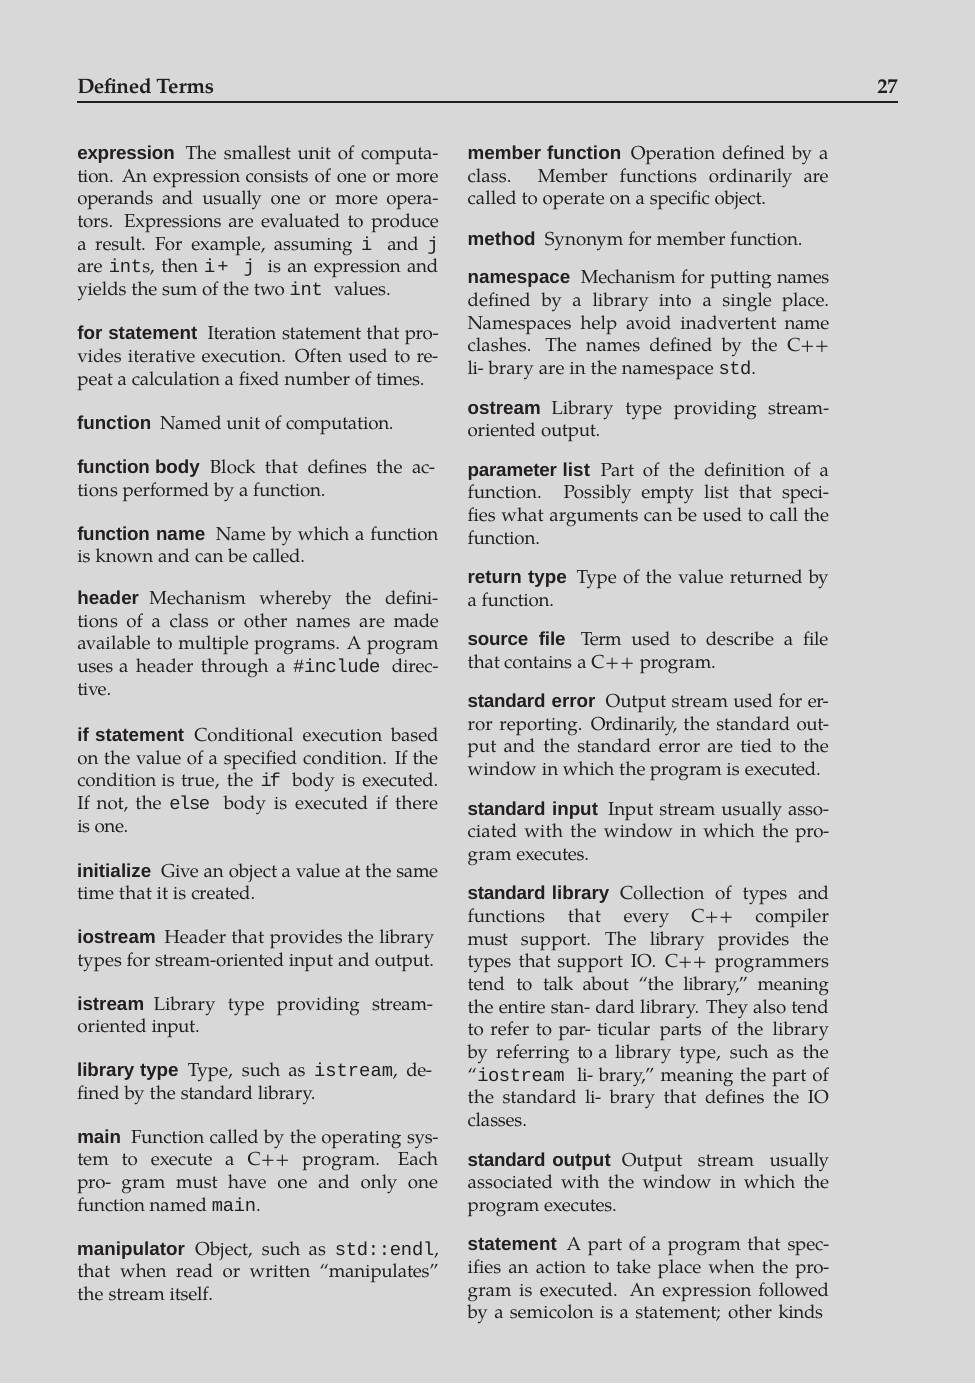

Defined Terms
27

member function Operation defined by a class.  Member functions ordinarily are called to operate on a specific object.
expression The smallest unit of computa- tion. An expression consists of one or more operands and usually one or more opera- tors. Expressions are evaluated to produce a result. For example, assuming i and j are ints, then i+ j is an expression and yields the sum of the two int values.
method Synonym for member function.
namespace Mechanism for putting names defined by a library into a single place. Namespaces help avoid inadvertent name clashes. The names defined by the C++ li- brary are in the namespace std.
ostream Library type providing stream- oriented output.
parameter list Part of the definition of a function.  Possibly empty list that speci- fies what arguments can be used to call the function.
return type Type of the value returned by a function.
source file Term used to describe a file that contains a C++ program.
standard error Output stream used for er- ror reporting. Ordinarily, the standard out- put and the standard error are tied to the window in which the program is executed.
standard input Input stream usually asso- ciated with the window in which the pro- gram executes.
standard library Collection of types and functions that every C++ compiler must support. The library provides the types that support IO. C++ programmers tend to talk about “the library,” meaning the entire stan- dard library. They also tend to refer to par- ticular parts of the library by referring to a library type, such as the “iostream li- brary,” meaning the part of the standard li- brary that defines the IO classes.
standard output Output stream usually associated with the window in which the program executes.
statement A part of a program that spec- ifies an action to take place when the pro- gram is executed. An expression followed by a semicolon is a statement; other kinds
for statement Iteration statement that pro- vides iterative execution. Often used to re- peat a calculation a fixed number of times.
function Named unit of computation.
function body Block that defines the ac- tions performed by a function.
function name Name by which a function is known and can be called.

header Mechanism whereby the defini- tions of a class or other names are made available to multiple programs. A program uses a header through a #include direc- tive.
if statement Conditional execution based on the value of a specified condition. If the condition is true, the if body is executed. If not, the else body is executed if there is one.
initialize Give an object a value at the same time that it is created.
iostream Header that provides the library types for stream-oriented input and output.
istream Library type providing stream- oriented input.
library type Type, such as istream, de- fined by the standard library.
main Function called by the operating sys- tem to execute a C++ program. Each pro- gram must have one and only one function named main.
manipulator Object, such as std::endl, that when read or written “manipulates” the stream itself.